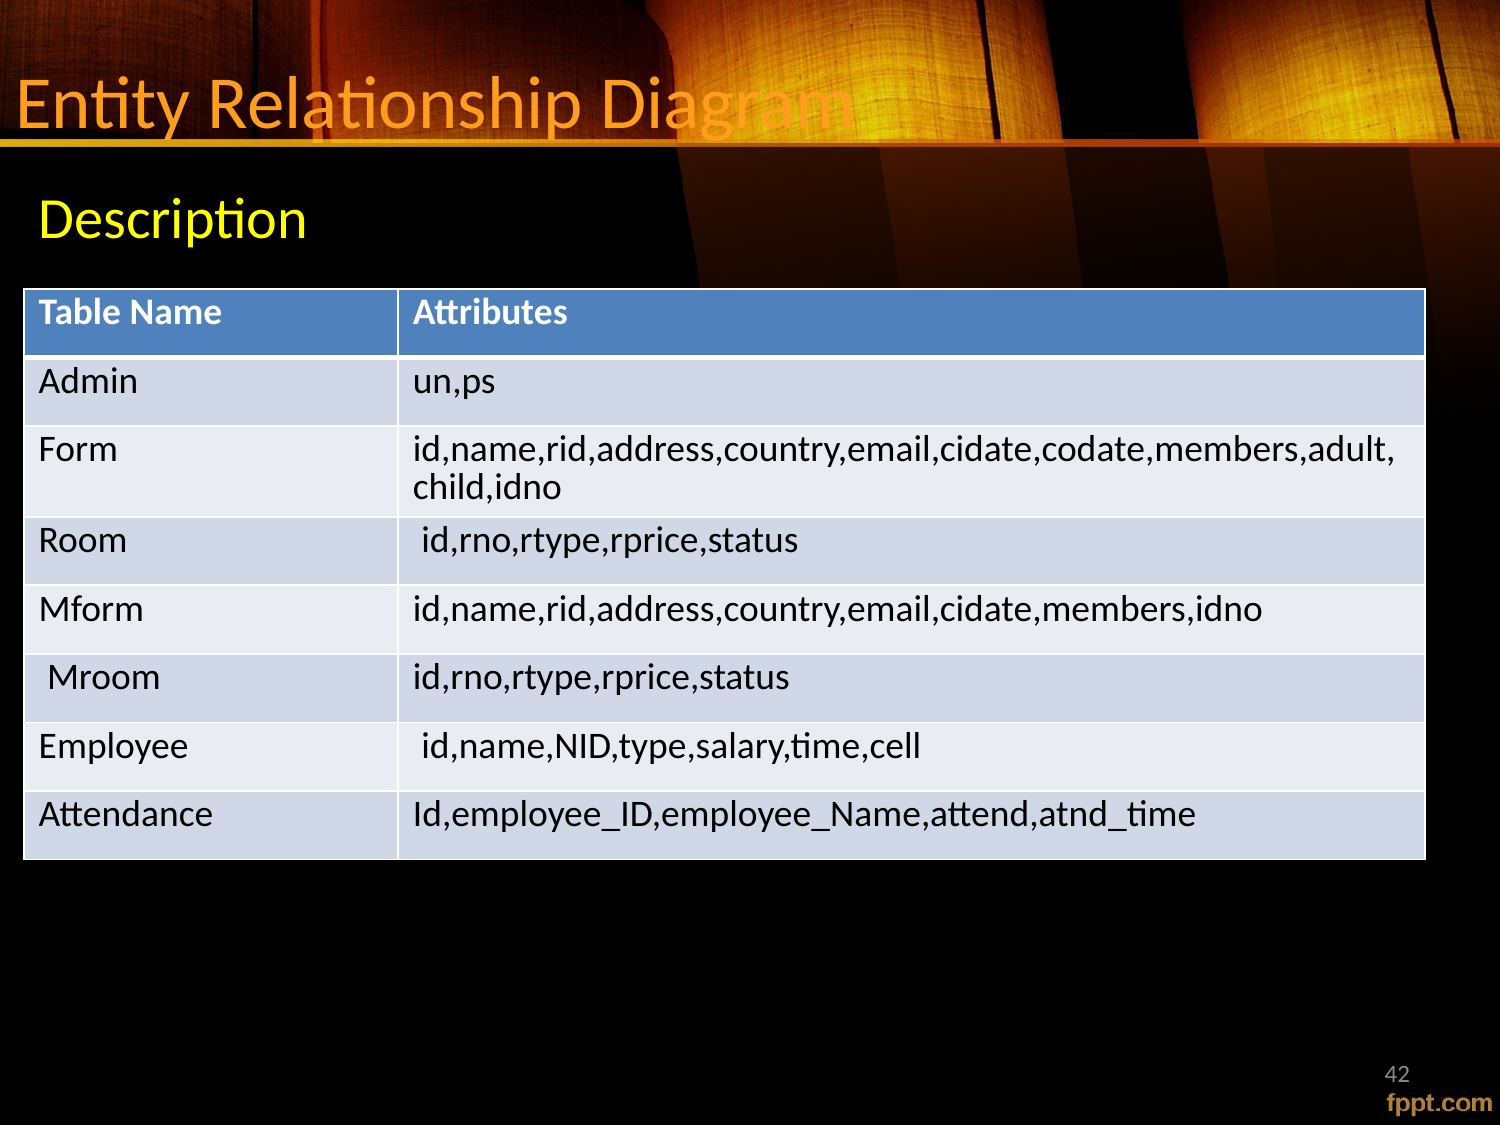

# Entity Relationship Diagram
Description
| Table Name | Attributes |
| --- | --- |
| Admin | un,ps |
| Form | id,name,rid,address,country,email,cidate,codate,members,adult,child,idno |
| Room | id,rno,rtype,rprice,status |
| Mform | id,name,rid,address,country,email,cidate,members,idno |
| Mroom | id,rno,rtype,rprice,status |
| Employee | id,name,NID,type,salary,time,cell |
| Attendance | Id,employee\_ID,employee\_Name,attend,atnd\_time |
42